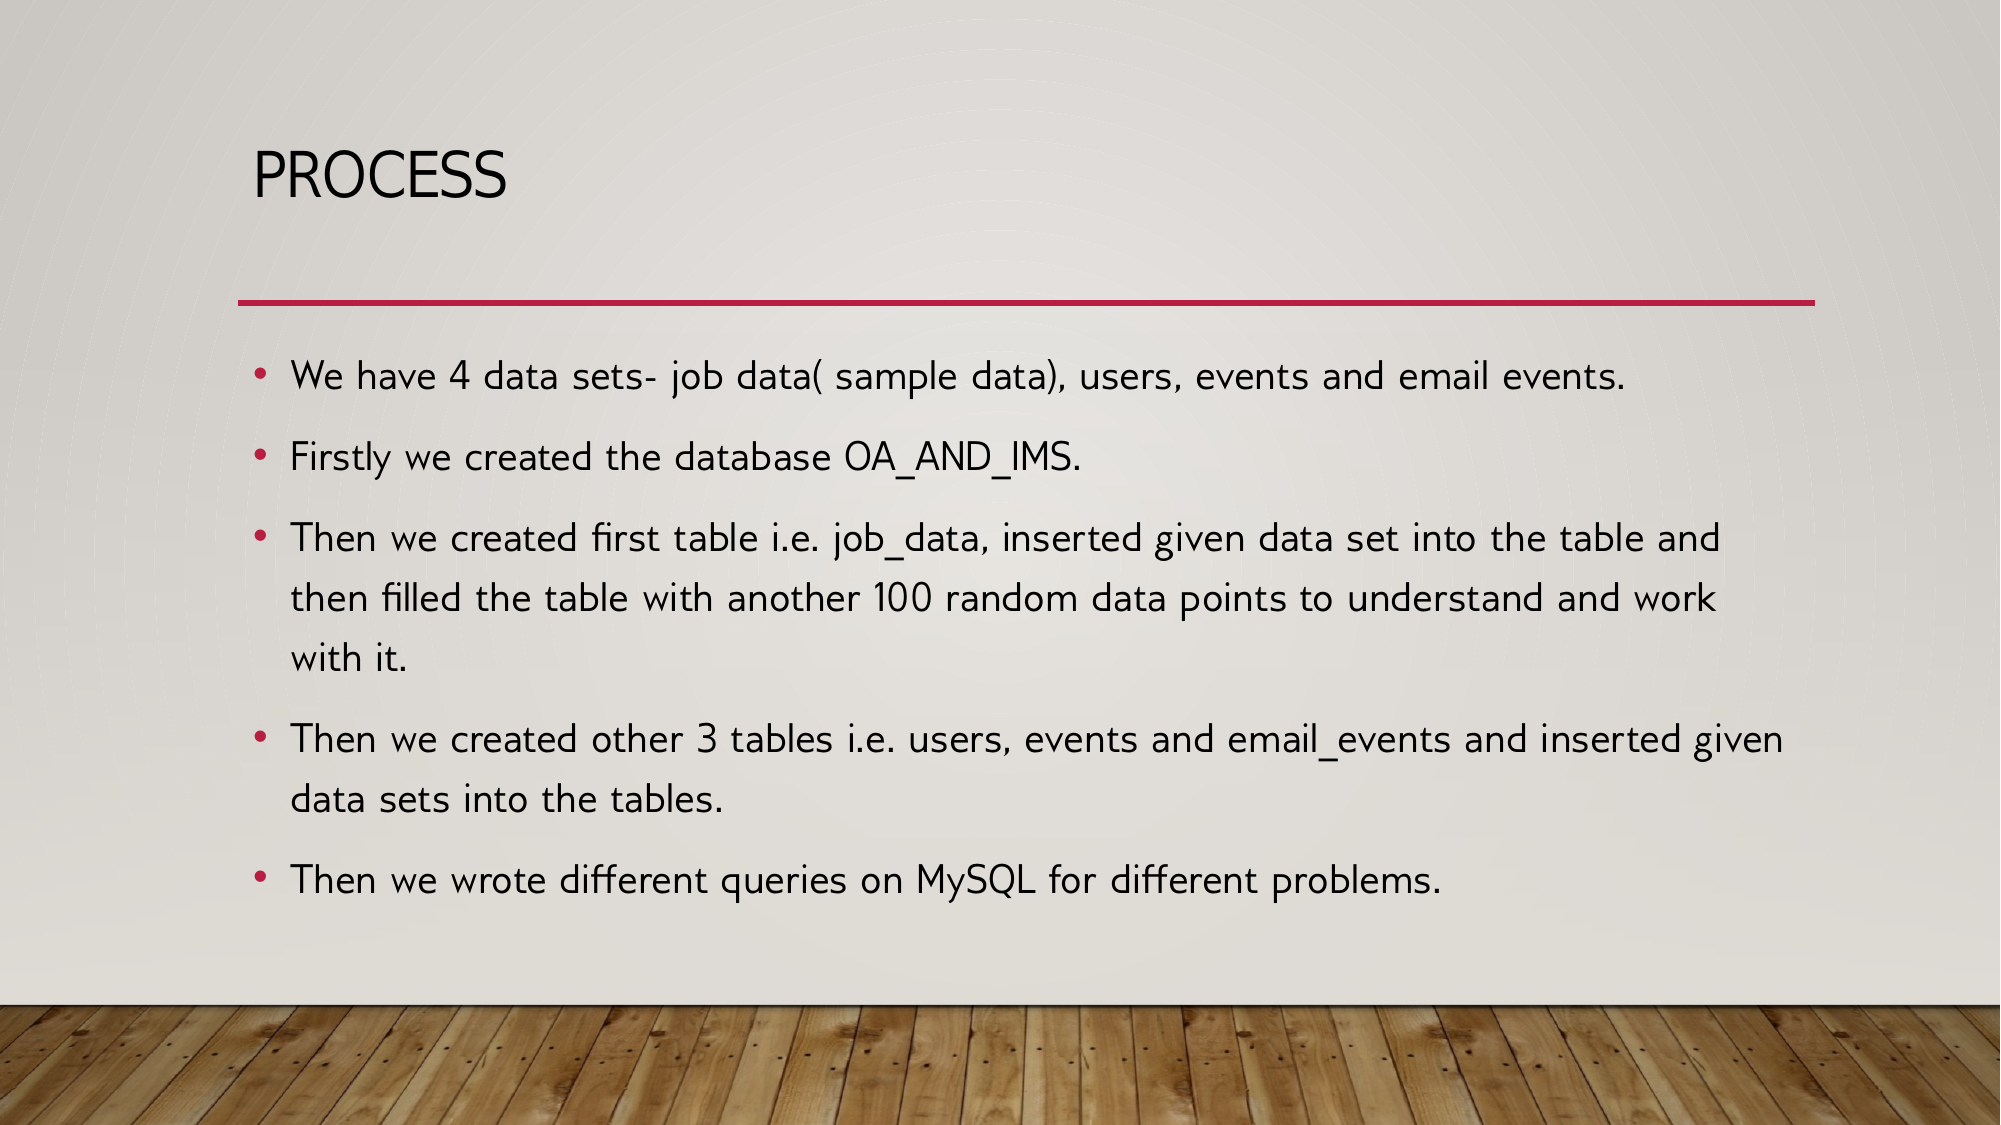

# Process
We have 4 data sets- job data( sample data), users, events and email events.
Firstly we created the database OA_AND_IMS.
Then we created first table i.e. job_data, inserted given data set into the table and then filled the table with another 100 random data points to understand and work with it.
Then we created other 3 tables i.e. users, events and email_events and inserted given data sets into the tables.
Then we wrote different queries on MySQL for different problems.